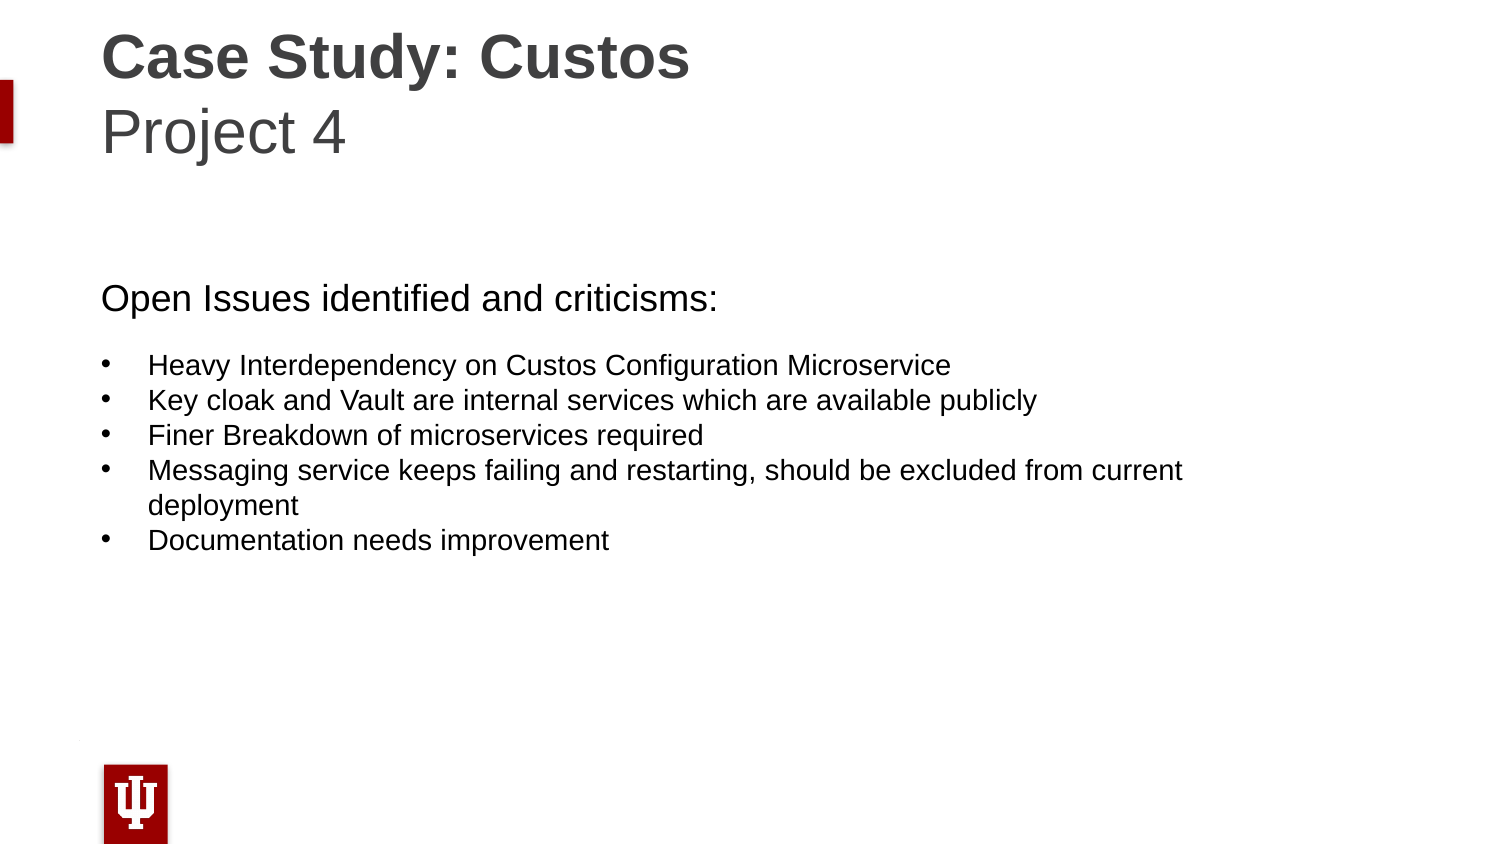

# Case Study: Custos Project 4
Open Issues identified and criticisms:

Heavy Interdependency on Custos Configuration Microservice
Key cloak and Vault are internal services which are available publicly
Finer Breakdown of microservices required
Messaging service keeps failing and restarting, should be excluded from current deployment
Documentation needs improvement